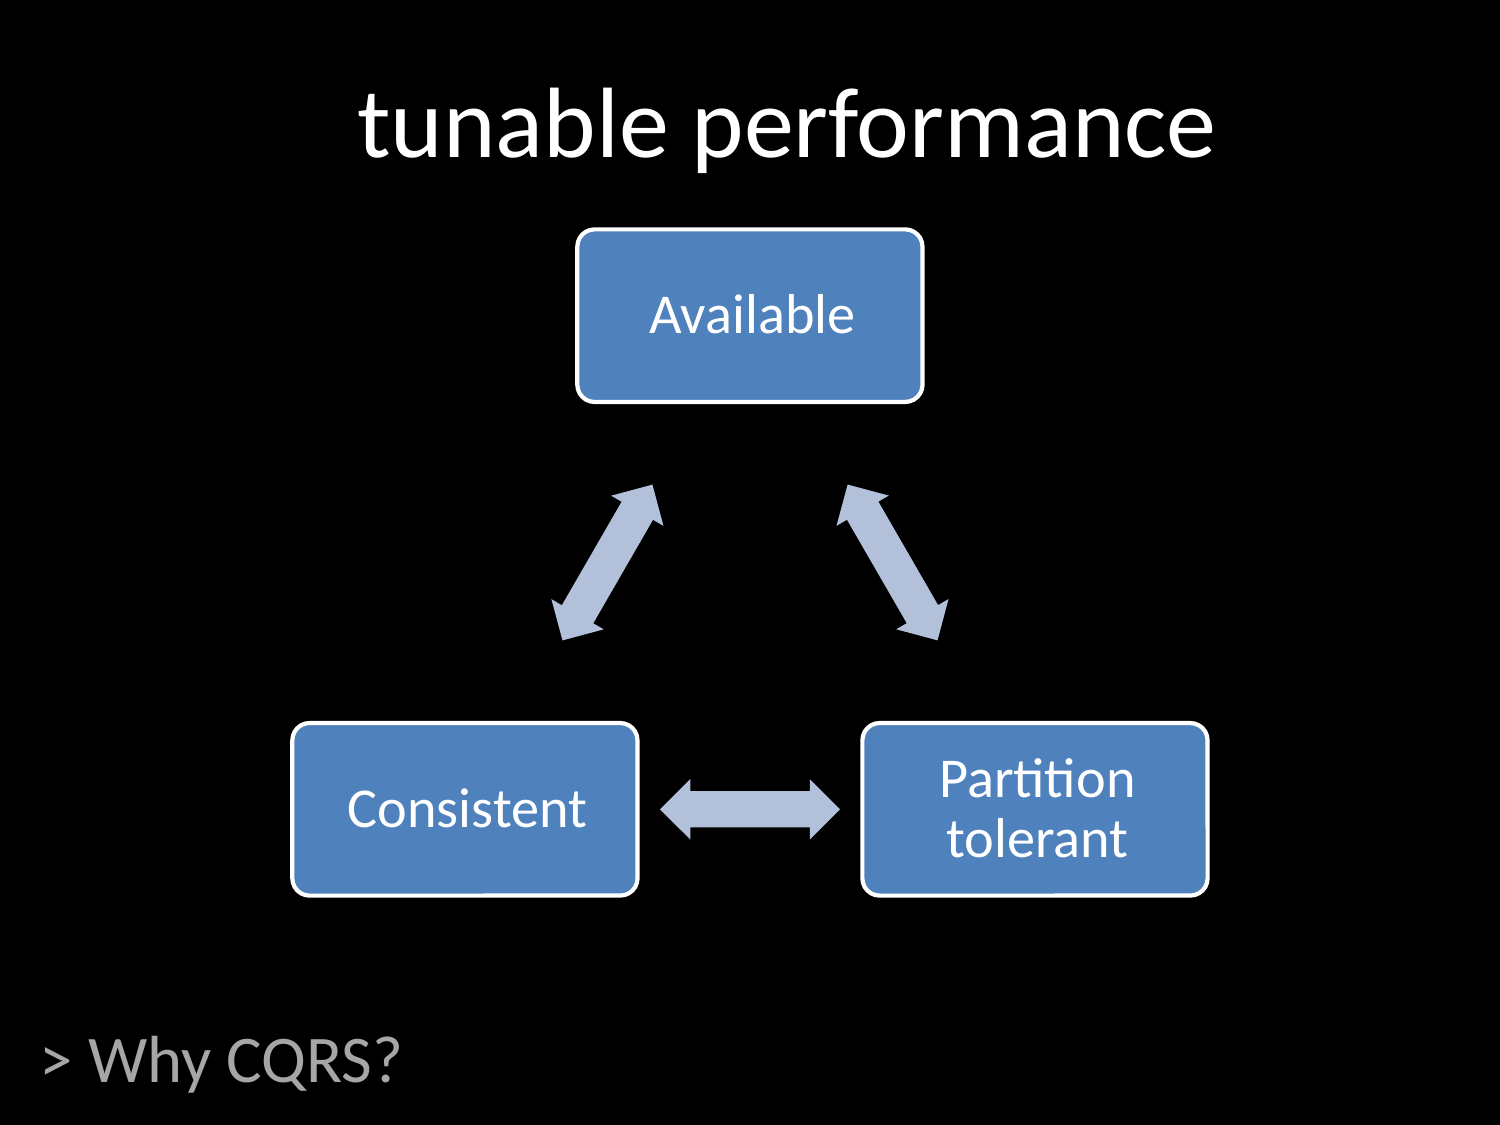

tunable performance
Available

Partition tolerant

Consistent

# > Why CQRS?